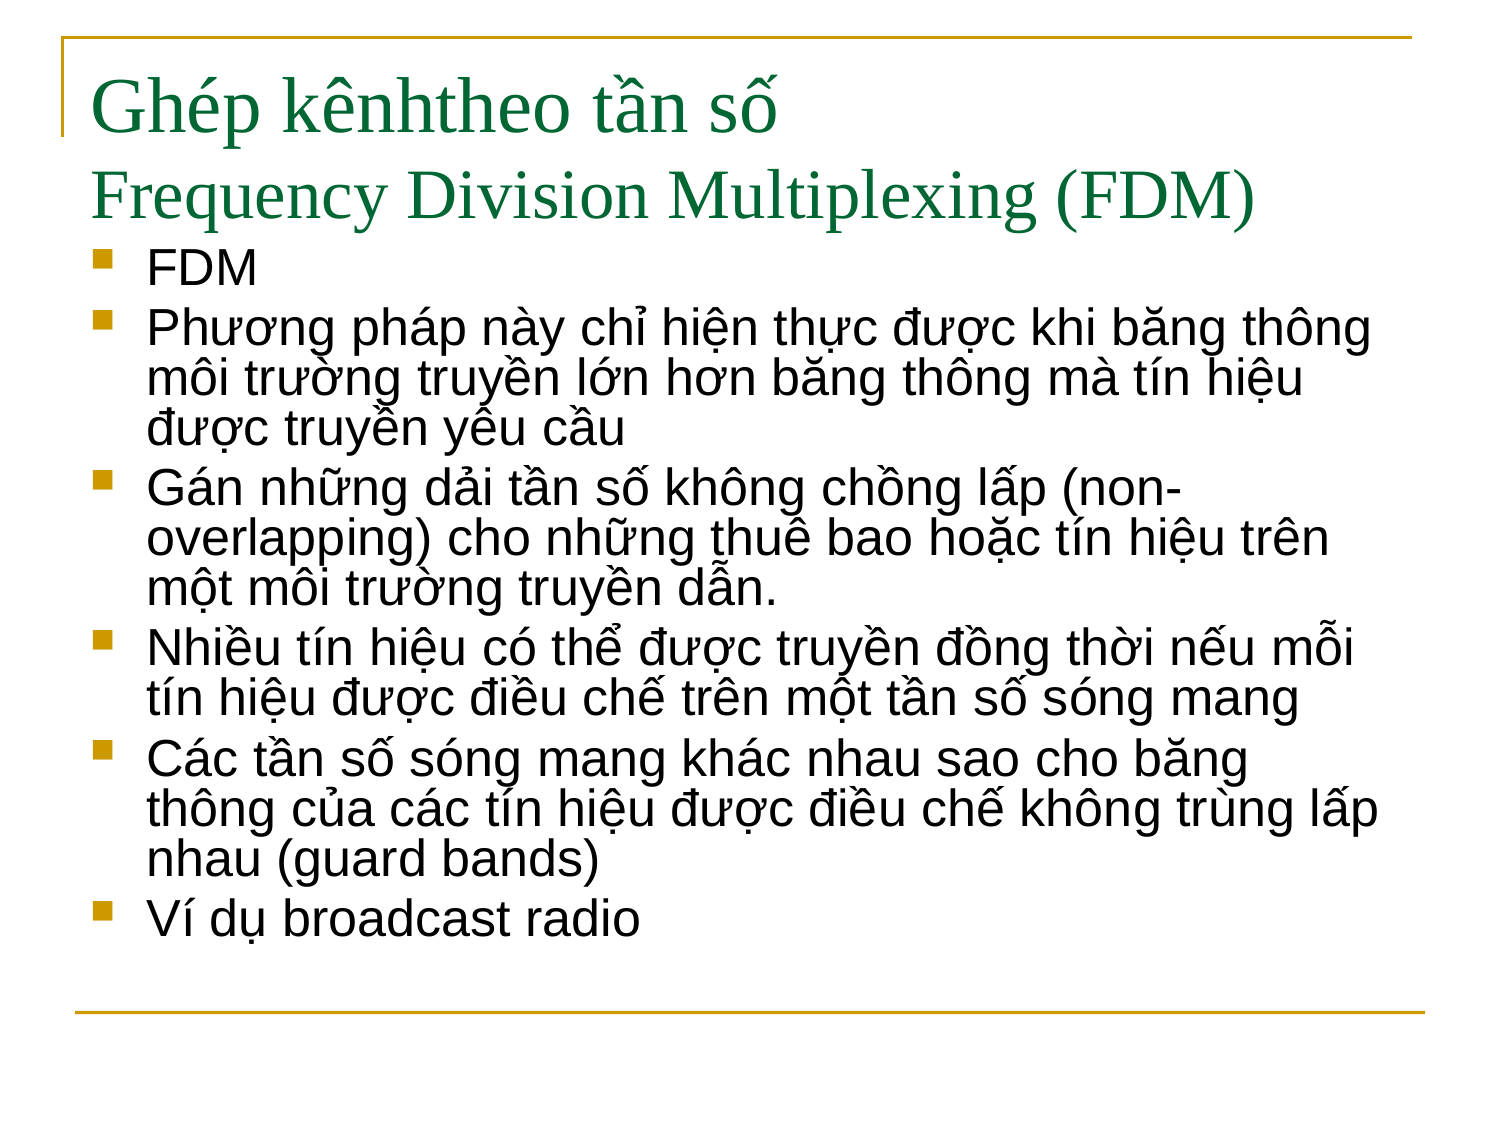

# Ghép kênhtheo tần số Frequency Division Multiplexing (FDM)
FDM
Phương pháp này chỉ hiện thực được khi băng thông môi trường truyền lớn hơn băng thông mà tín hiệu được truyền yêu cầu
Gán những dải tần số không chồng lấp (non-overlapping) cho những thuê bao hoặc tín hiệu trên một môi trường truyền dẫn.
Nhiều tín hiệu có thể được truyền đồng thời nếu mỗi tín hiệu được điều chế trên một tần số sóng mang
Các tần số sóng mang khác nhau sao cho băng thông của các tín hiệu được điều chế không trùng lấp nhau (guard bands)
Ví dụ broadcast radio